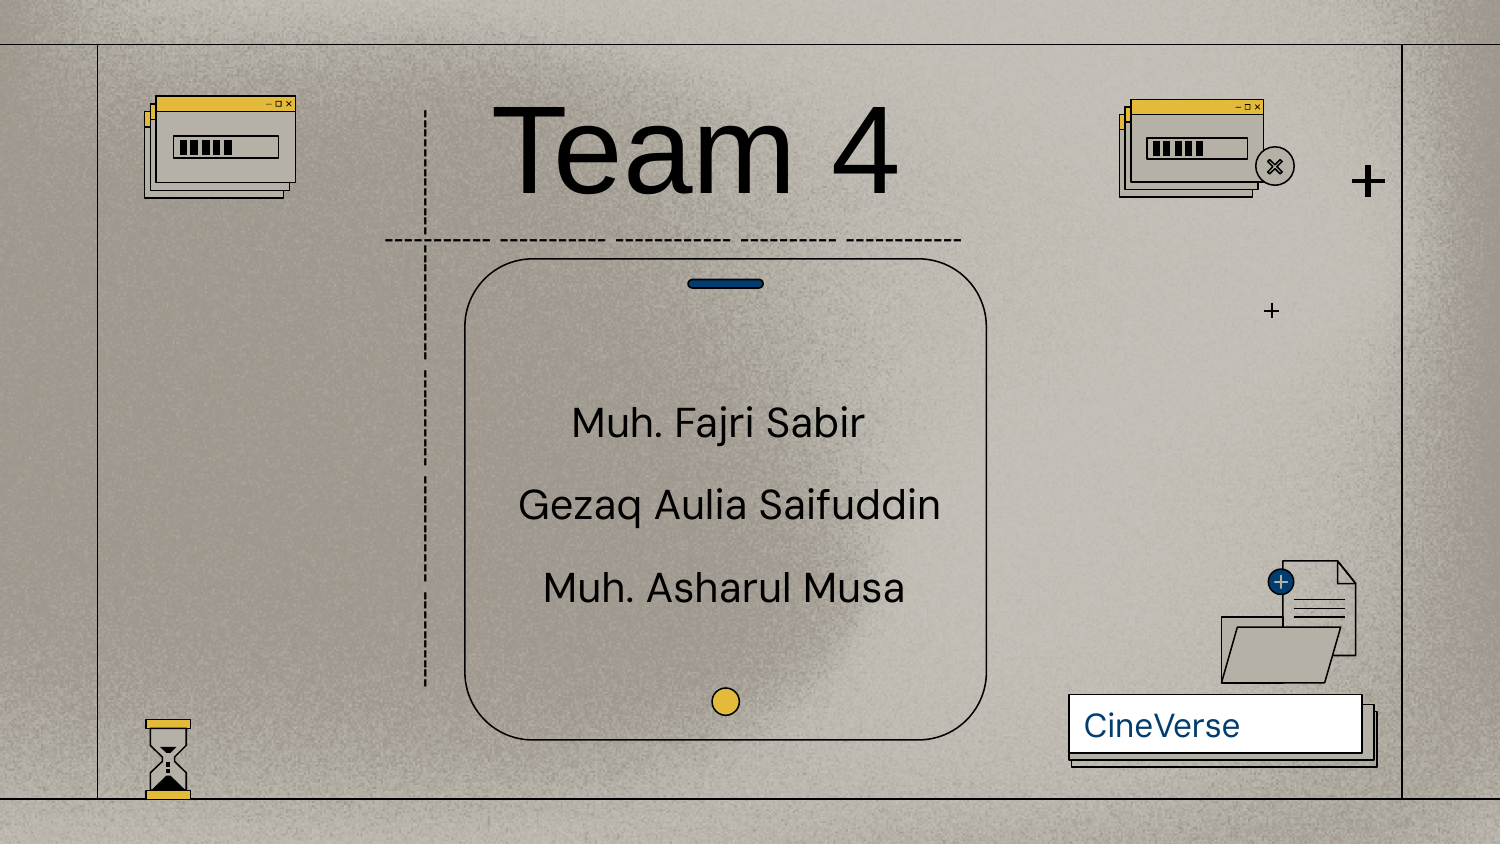

Team 4

----------- ----------- ------------ ---------- ------------

Muh. Fajri Sabir
  Gezaq Aulia Saifuddin
 Muh. Asharul Musa
------------- ------------ ---------- ----------- ----------

CineVerse